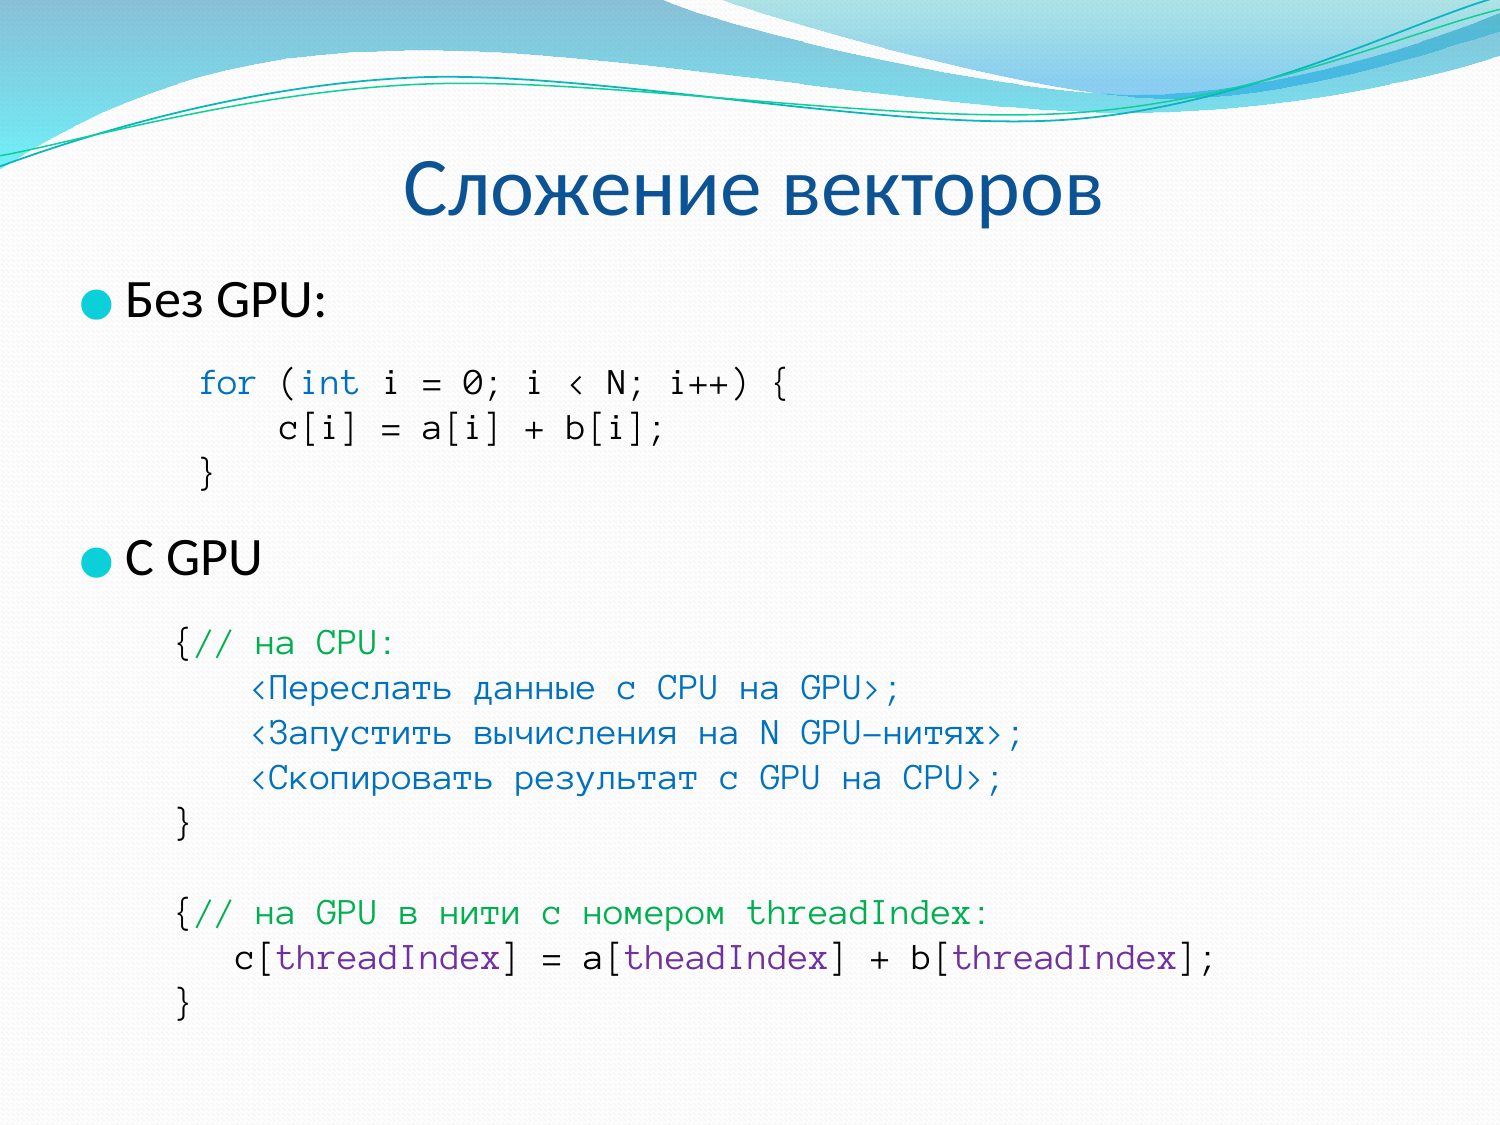

# Сложение векторов
Без GPU:

С GPU

for (int i = 0; i < N; i++) {
    c[i] = a[i] + b[i];
}
{// на CPU:
<Переслать данные с CPU на GPU>;
<Запустить вычисления на N GPU-нитях>;
<Скопировать результат с GPU на CPU>;
}

{// на GPU в нити с номером threadIndex:
   c[threadIndex] = a[theadIndex] + b[threadIndex];
}